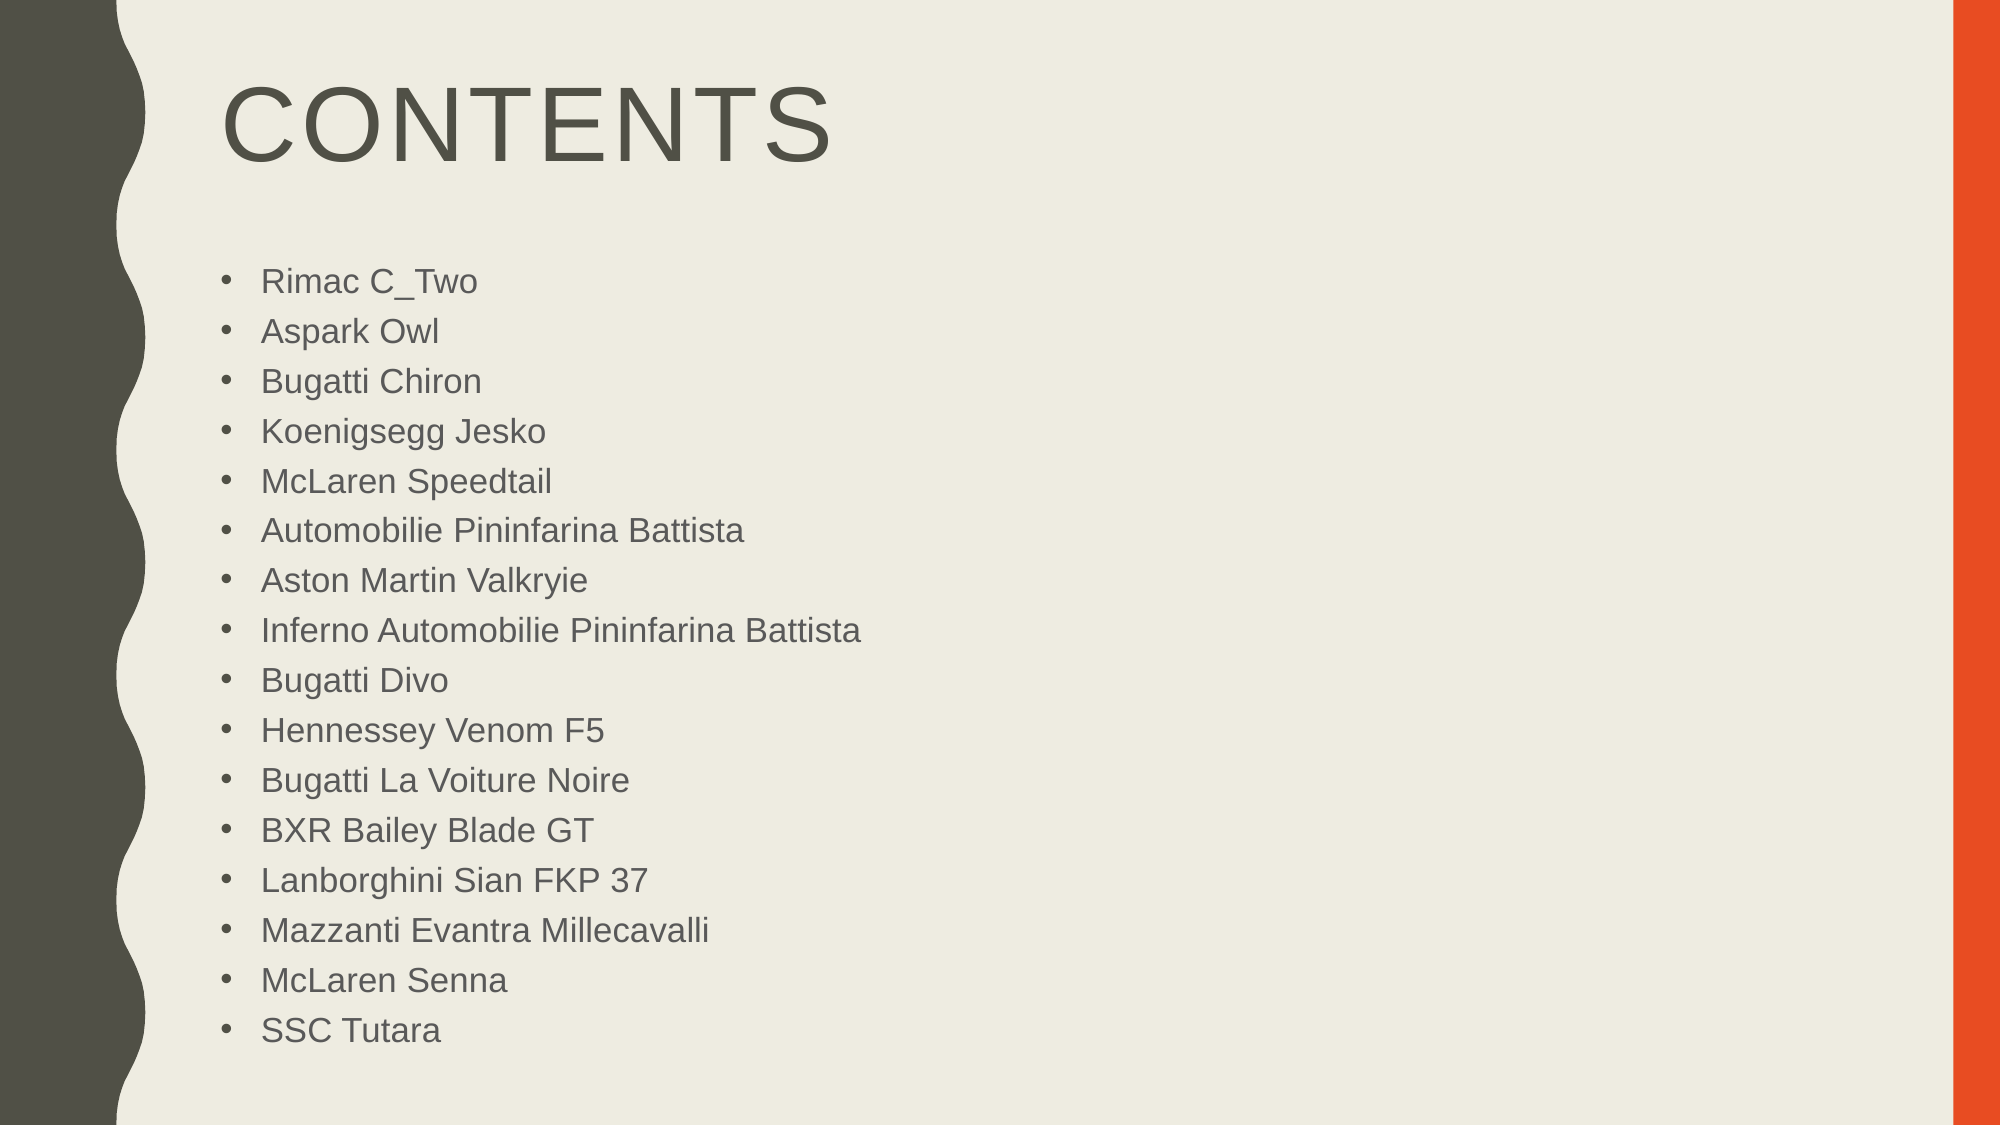

# contents
Rimac C_Two
Aspark Owl
Bugatti Chiron
Koenigsegg Jesko
McLaren Speedtail
Automobilie Pininfarina Battista
Aston Martin Valkryie
Inferno Automobilie Pininfarina Battista
Bugatti Divo
Hennessey Venom F5
Bugatti La Voiture Noire
BXR Bailey Blade GT
Lanborghini Sian FKP 37
Mazzanti Evantra Millecavalli
McLaren Senna
SSC Tutara